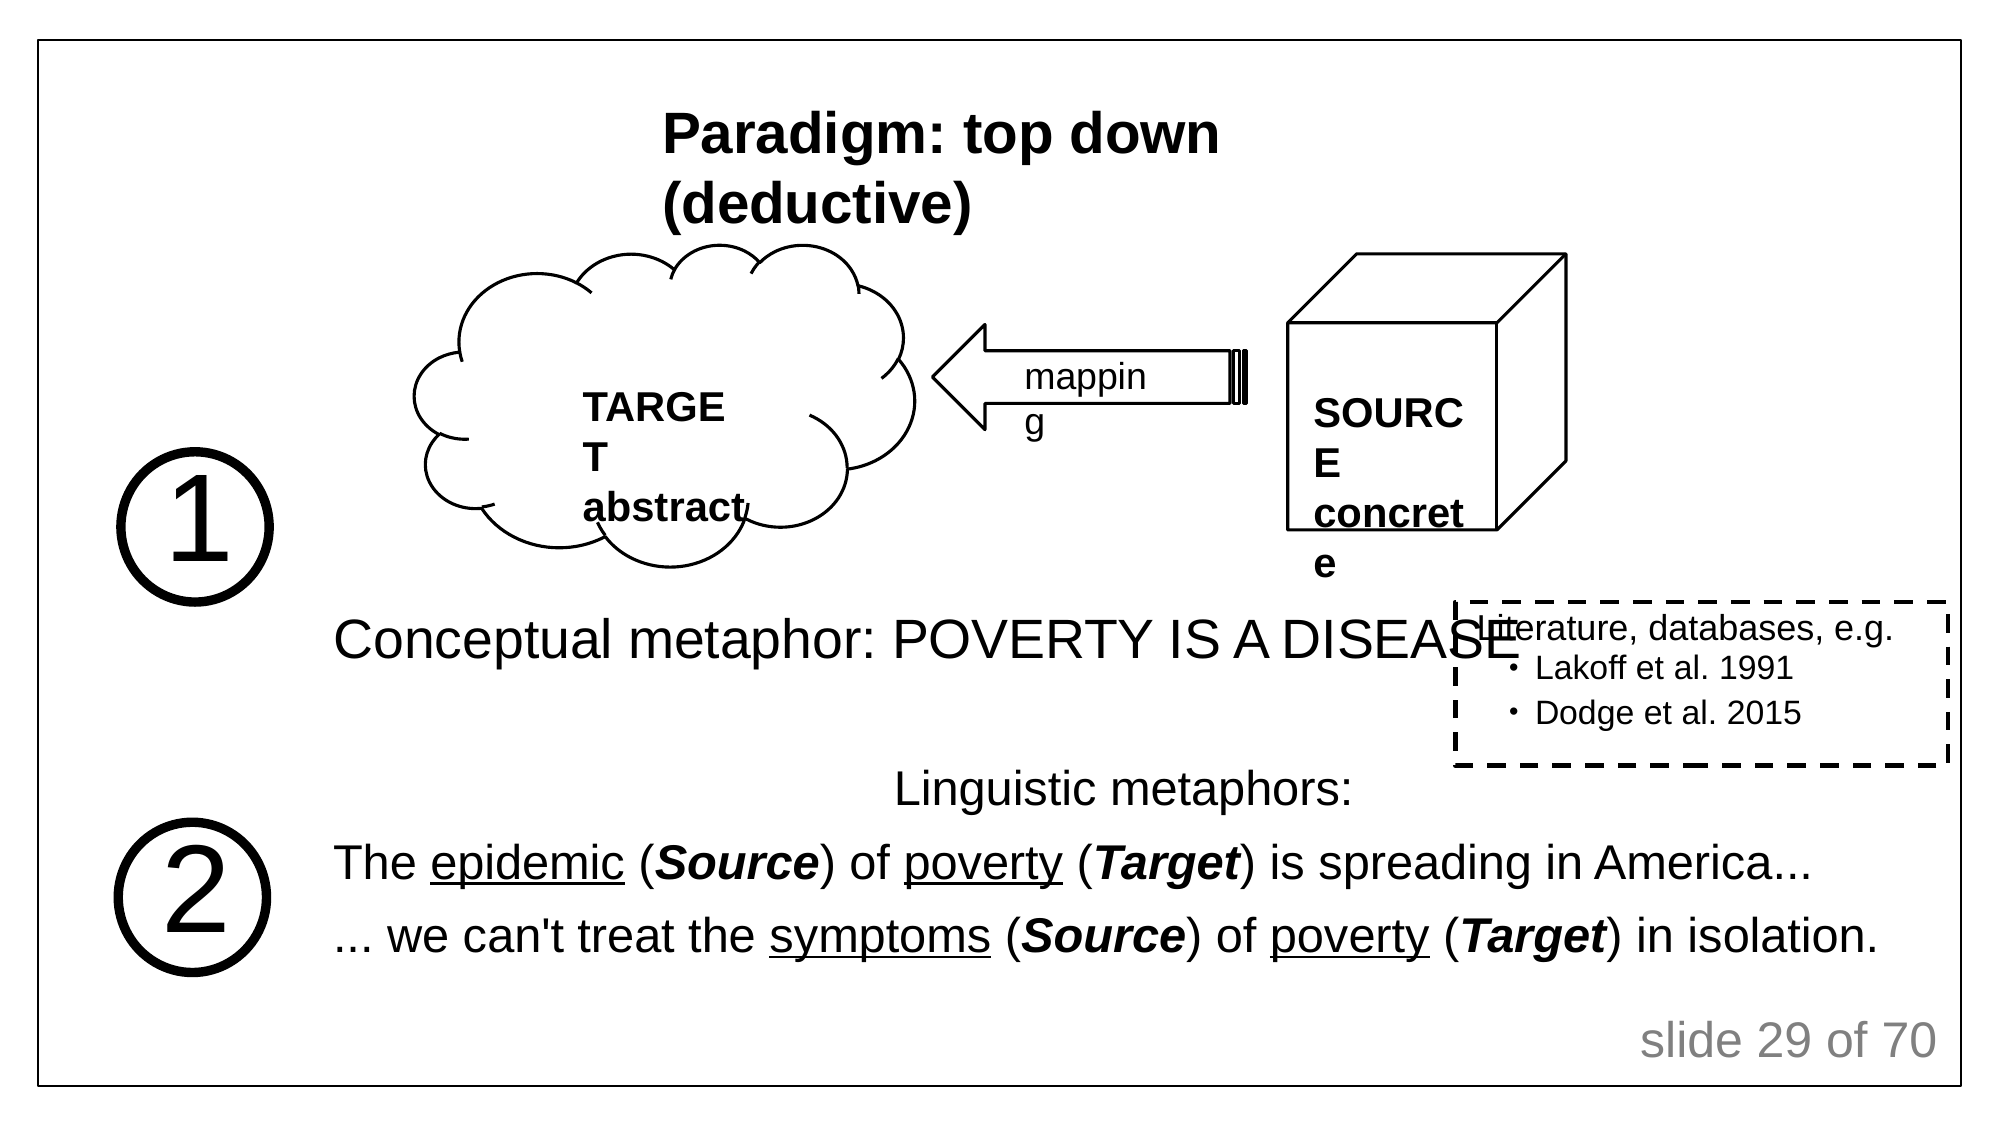

Paradigm: top down (deductive)

TARGET
abstract

SOURCE
concrete

mapping
1

Literature, databases, e.g.
Lakoff et al. 1991
Dodge et al. 2015
Conceptual metaphor: POVERTY IS A DISEASE
Linguistic metaphors:
The epidemic (Source) of poverty (Target) is spreading in America...
... we can't treat the symptoms (Source) of poverty (Target) in isolation.
2